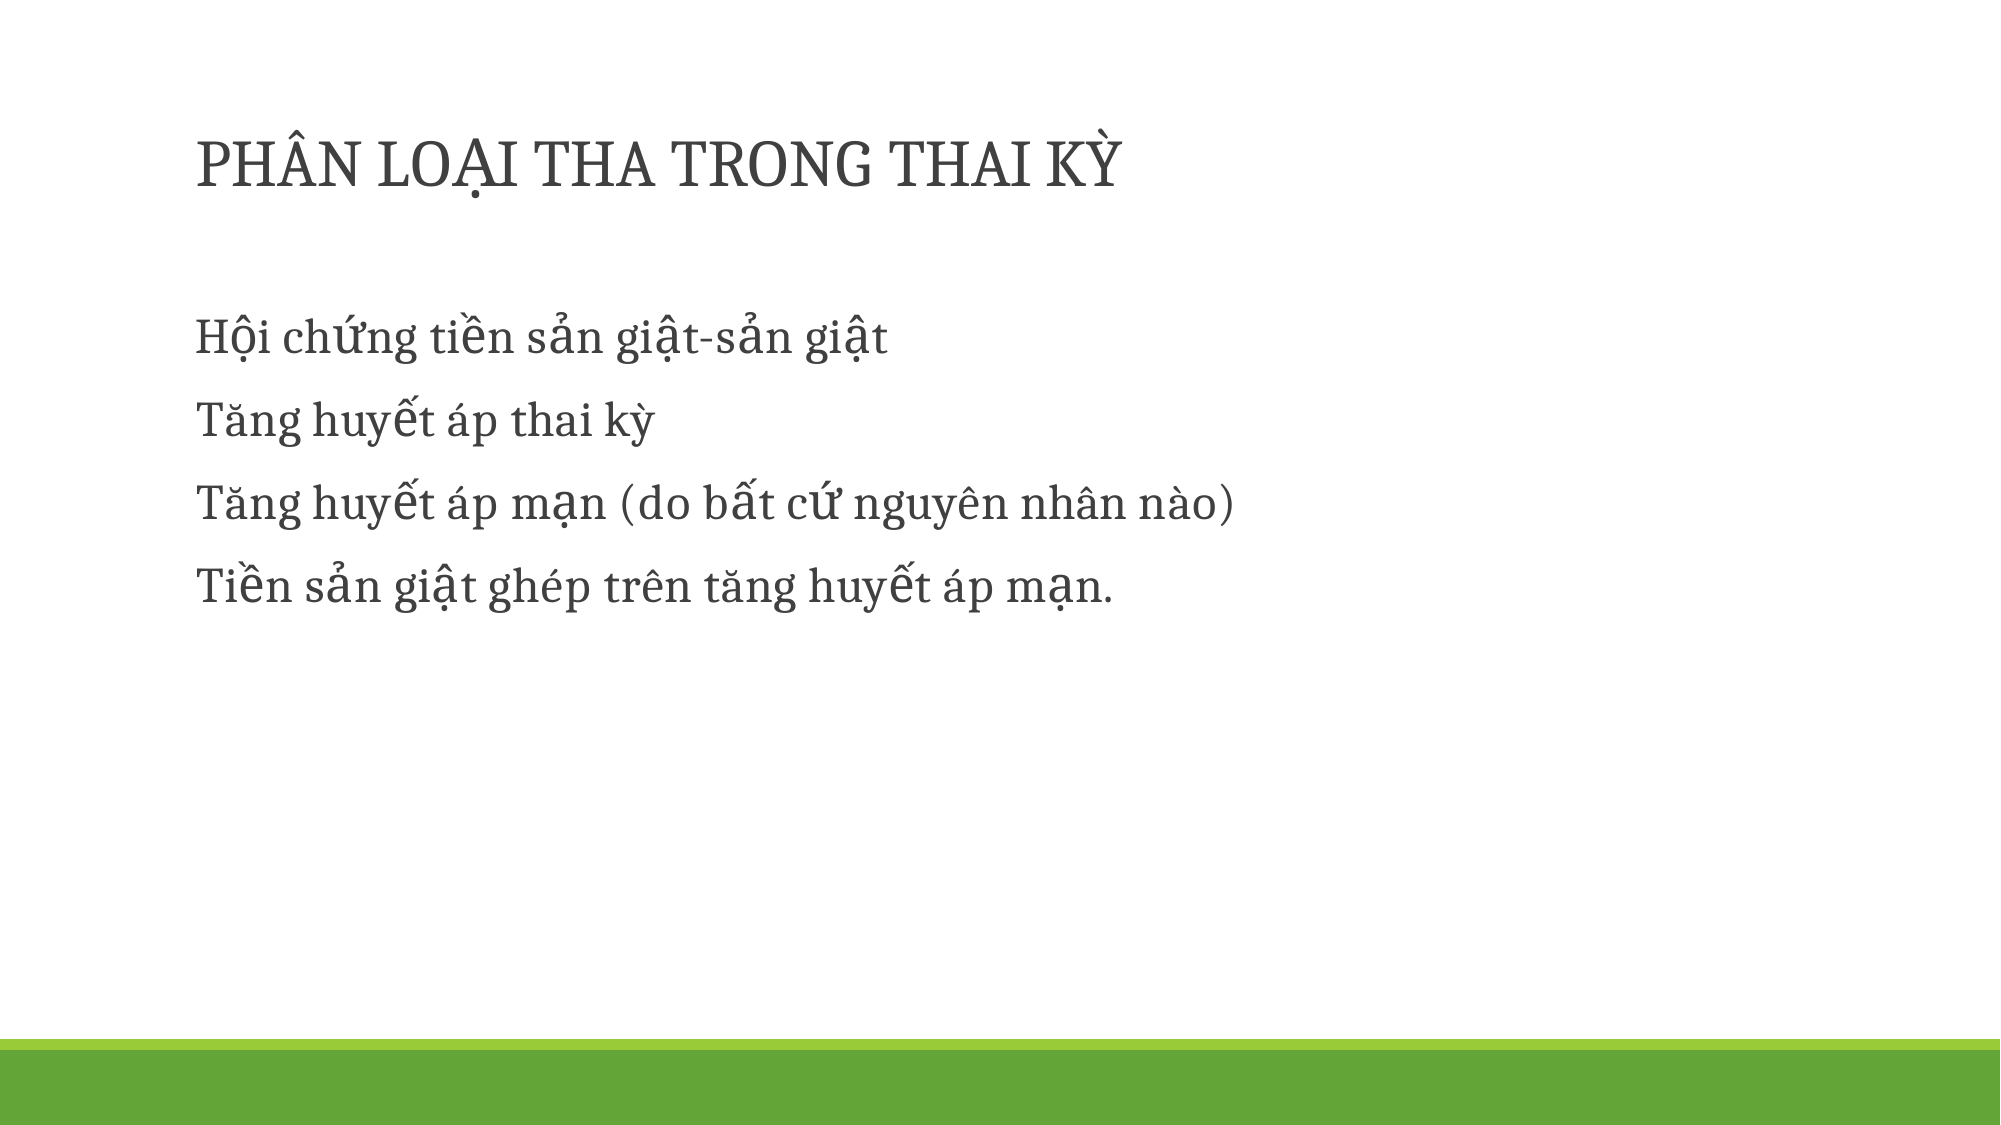

# PHÂN LOẠI THA TRONG THAI KỲ
Hội chứng tiền sản giật-sản giật
Tăng huyết áp thai kỳ
Tăng huyết áp mạn (do bất cứ nguyên nhân nào)
Tiền sản giật ghép trên tăng huyết áp mạn.